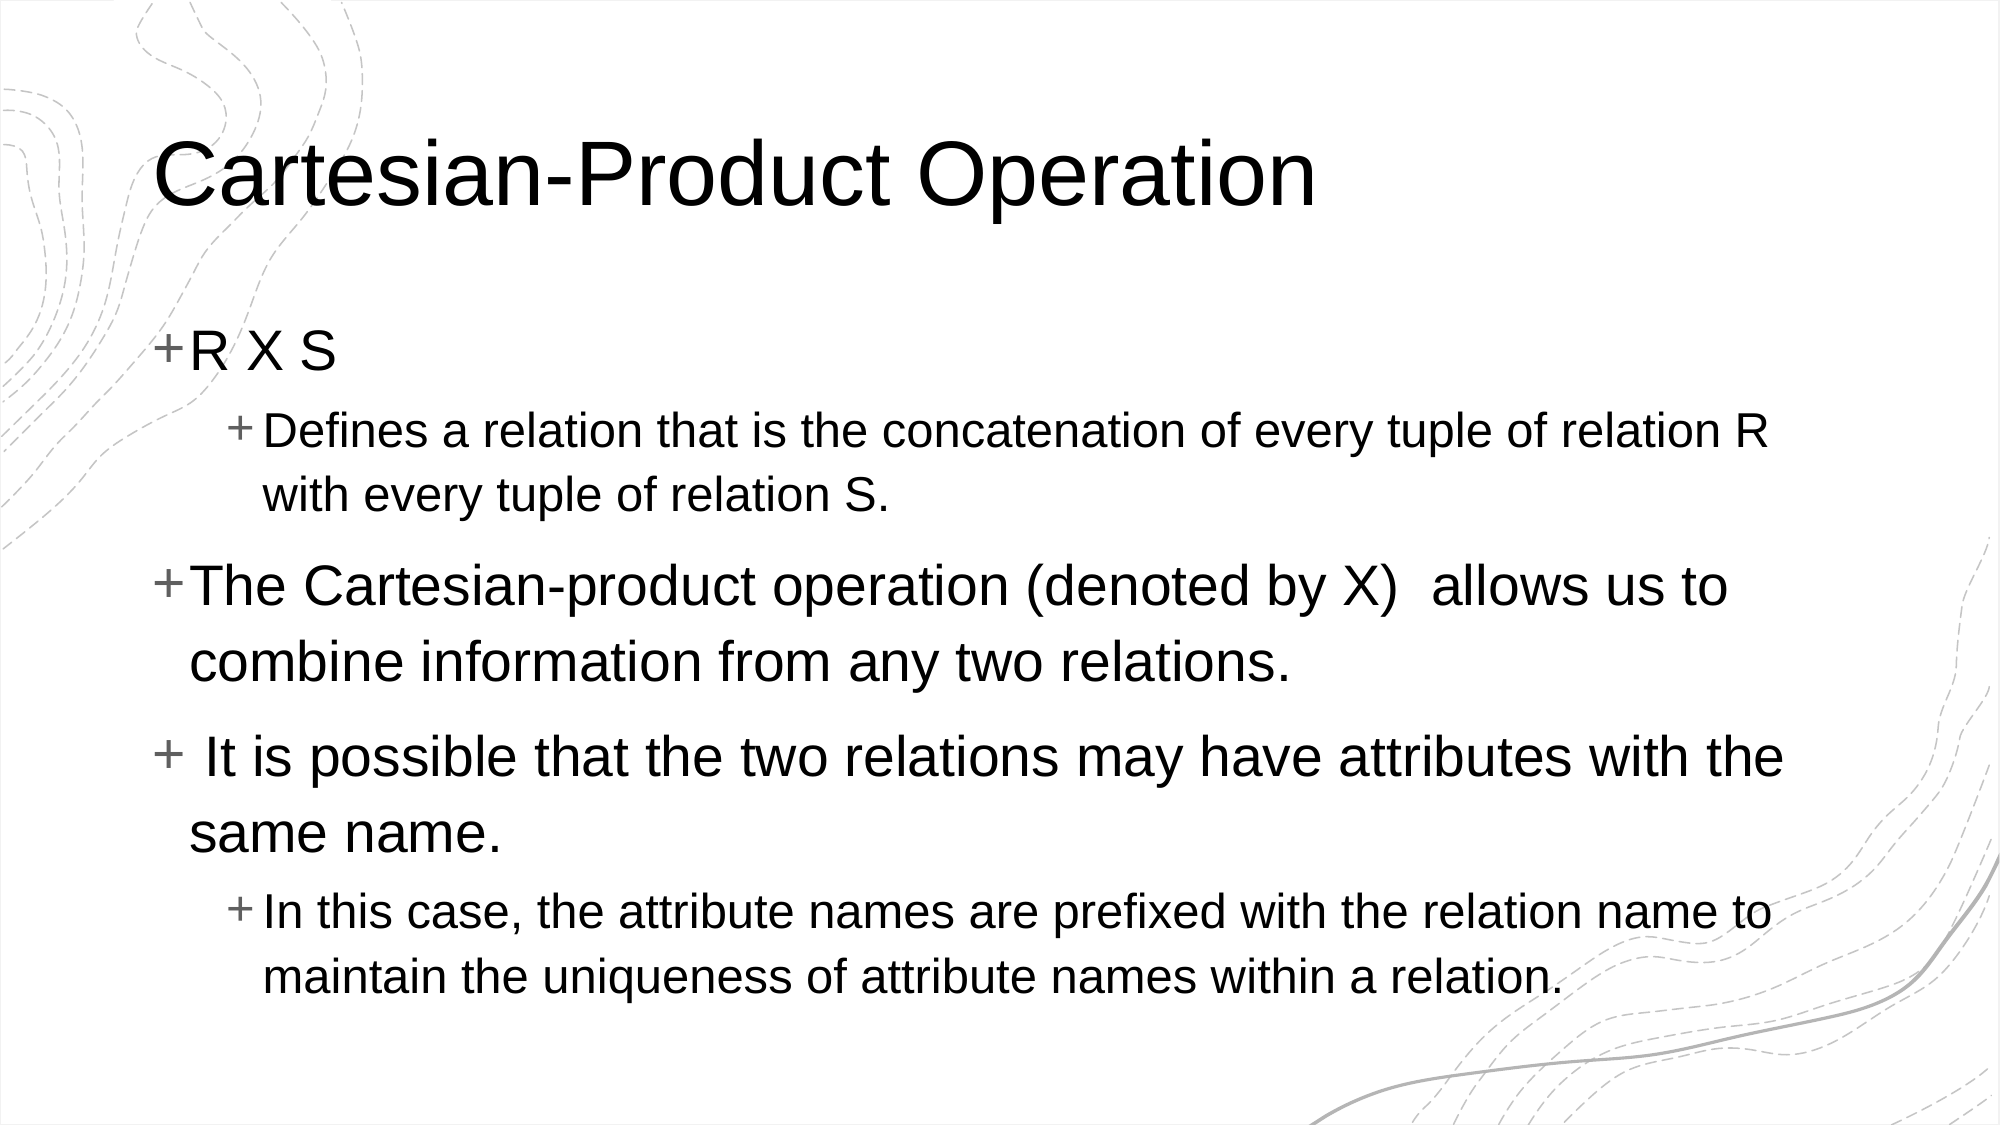

# Cartesian-Product Operation
R X S
Defines a relation that is the concatenation of every tuple of relation R with every tuple of relation S.
The Cartesian-product operation (denoted by X)  allows us to combine information from any two relations.
 It is possible that the two relations may have attributes with the same name.
In this case, the attribute names are prefixed with the relation name to maintain the uniqueness of attribute names within a relation.